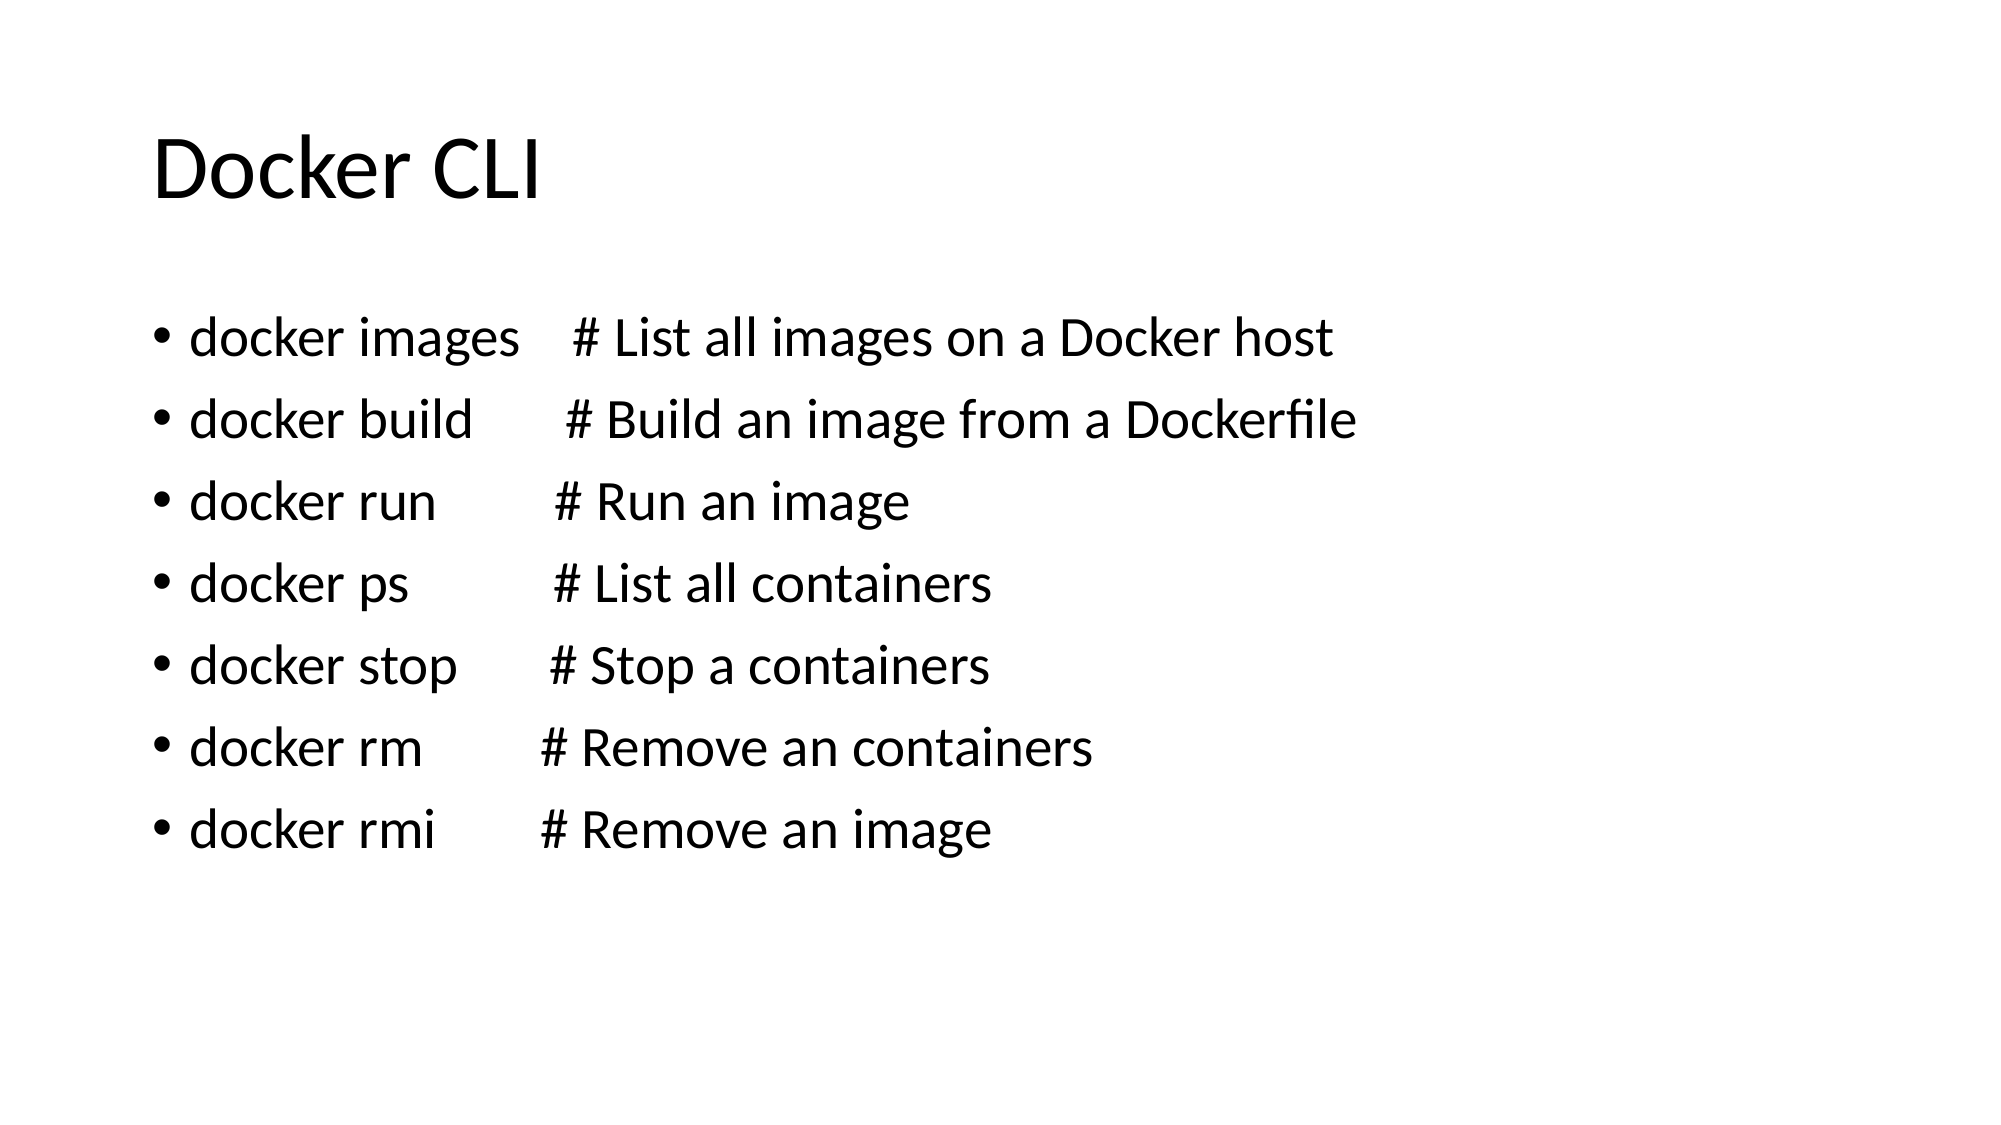

# Docker CLI
docker images    # List all images on a Docker host
docker build       # Build an image from a Dockerﬁle
docker run         # Run an image
docker ps           # List all containers
docker stop       # Stop a containers
docker rm         # Remove an containers
docker rmi        # Remove an image